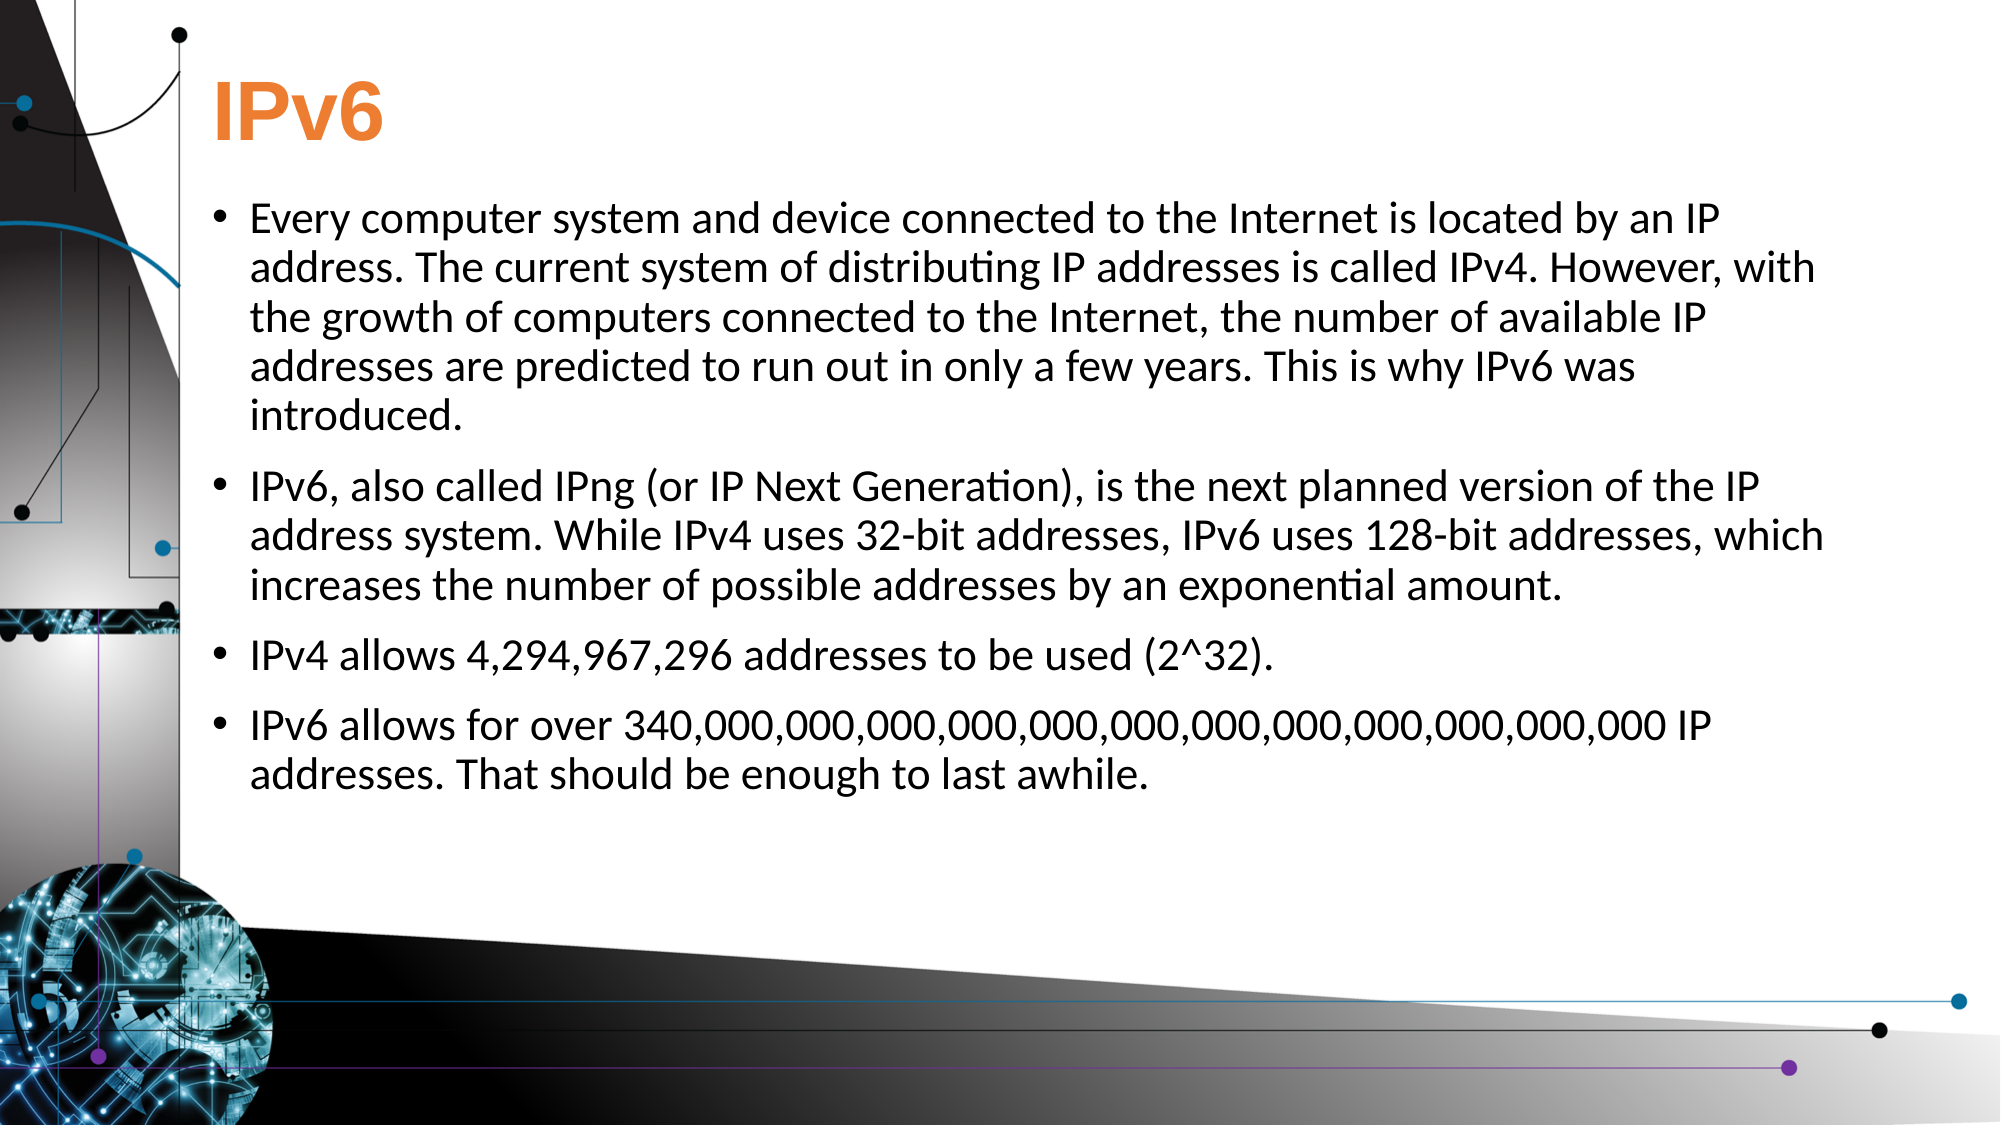

# IPv6
Every computer system and device connected to the Internet is located by an IP address. The current system of distributing IP addresses is called IPv4. However, with the growth of computers connected to the Internet, the number of available IP addresses are predicted to run out in only a few years. This is why IPv6 was introduced.
IPv6, also called IPng (or IP Next Generation), is the next planned version of the IP address system. While IPv4 uses 32-bit addresses, IPv6 uses 128-bit addresses, which increases the number of possible addresses by an exponential amount.
IPv4 allows 4,294,967,296 addresses to be used (2^32).
IPv6 allows for over 340,000,000,000,000,000,000,000,000,000,000,000,000 IP addresses. That should be enough to last awhile.